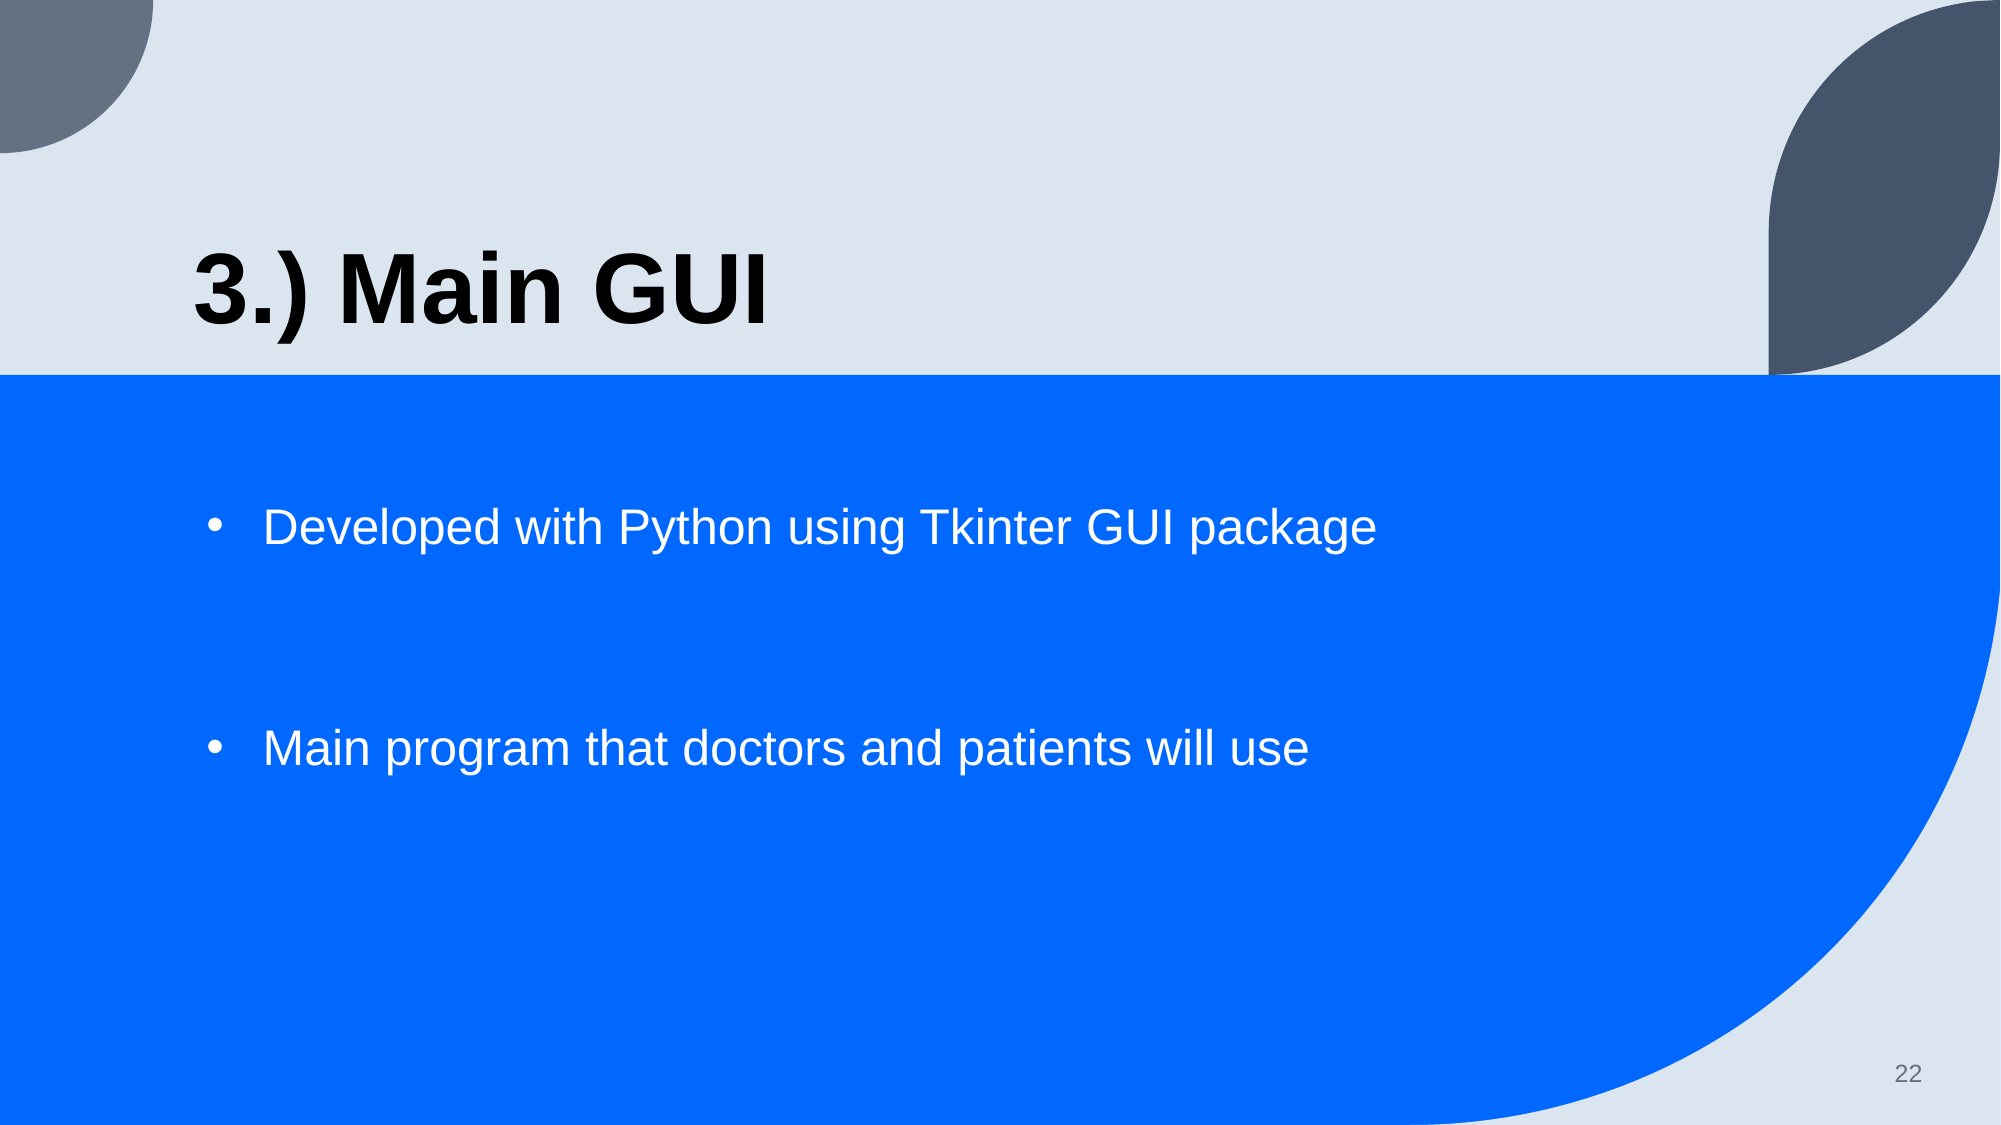

# 3.) Main GUI

Developed with Python using Tkinter GUI package

Main program that doctors and patients will use
22